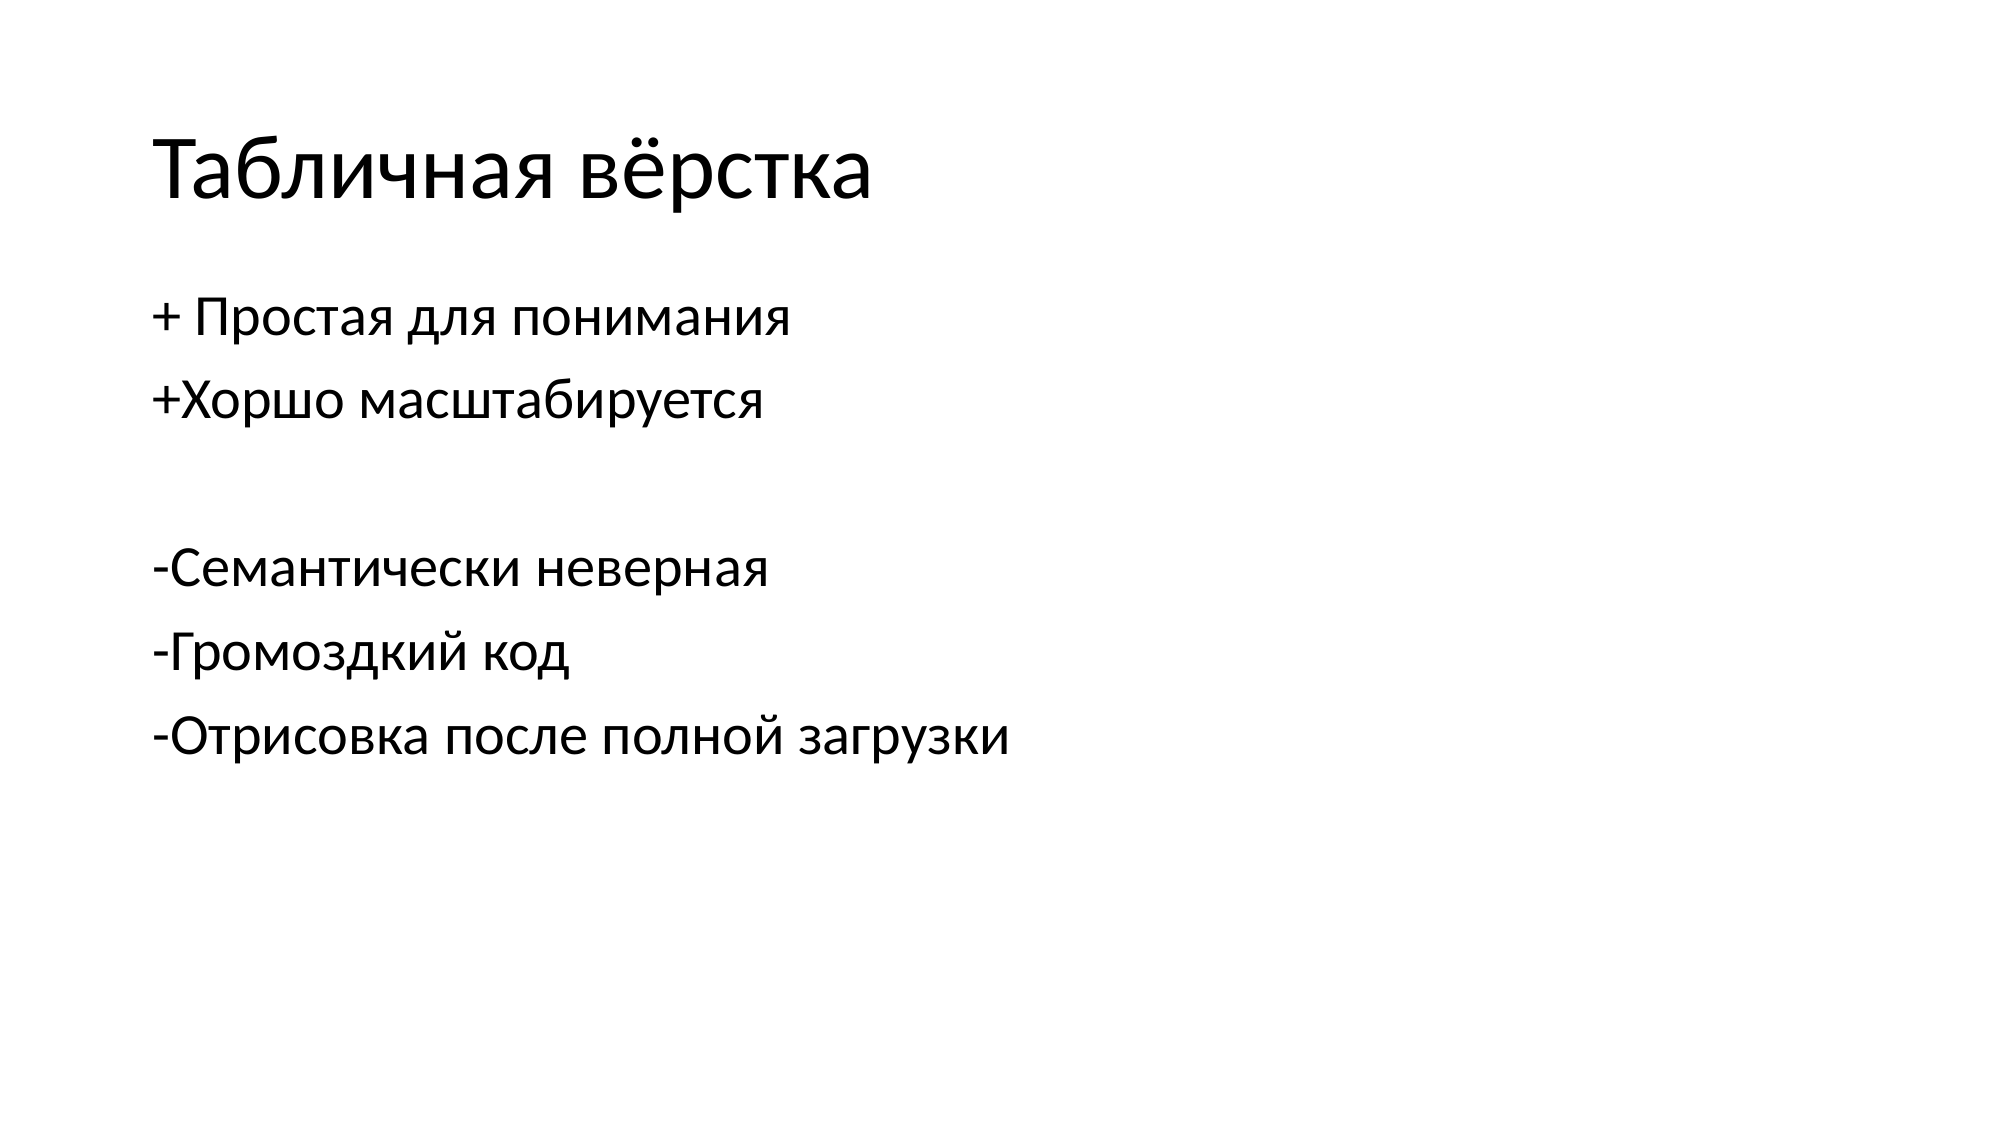

# Табличная вёрстка
+ Простая для понимания
+Хоршо масштабируется

-Семантически неверная
-Громоздкий код
-Отрисовка после полной загрузки